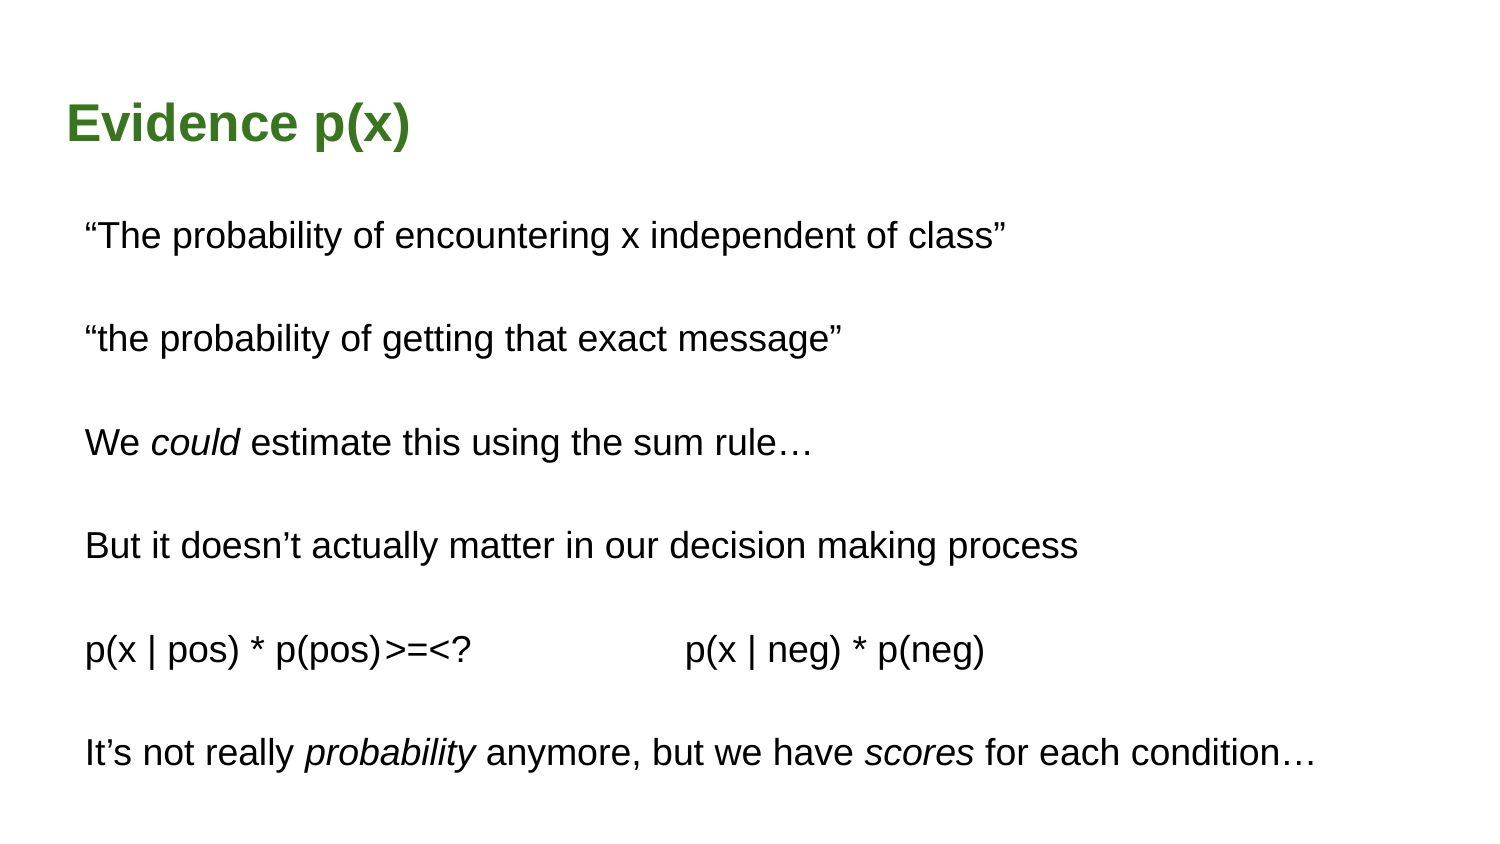

# Evidence p(x)
“The probability of encountering x independent of class”

“the probability of getting that exact message”

We could estimate this using the sum rule…

But it doesn’t actually matter in our decision making process

p(x | pos) * p(pos)	>=<? 		p(x | neg) * p(neg)

It’s not really probability anymore, but we have scores for each condition…